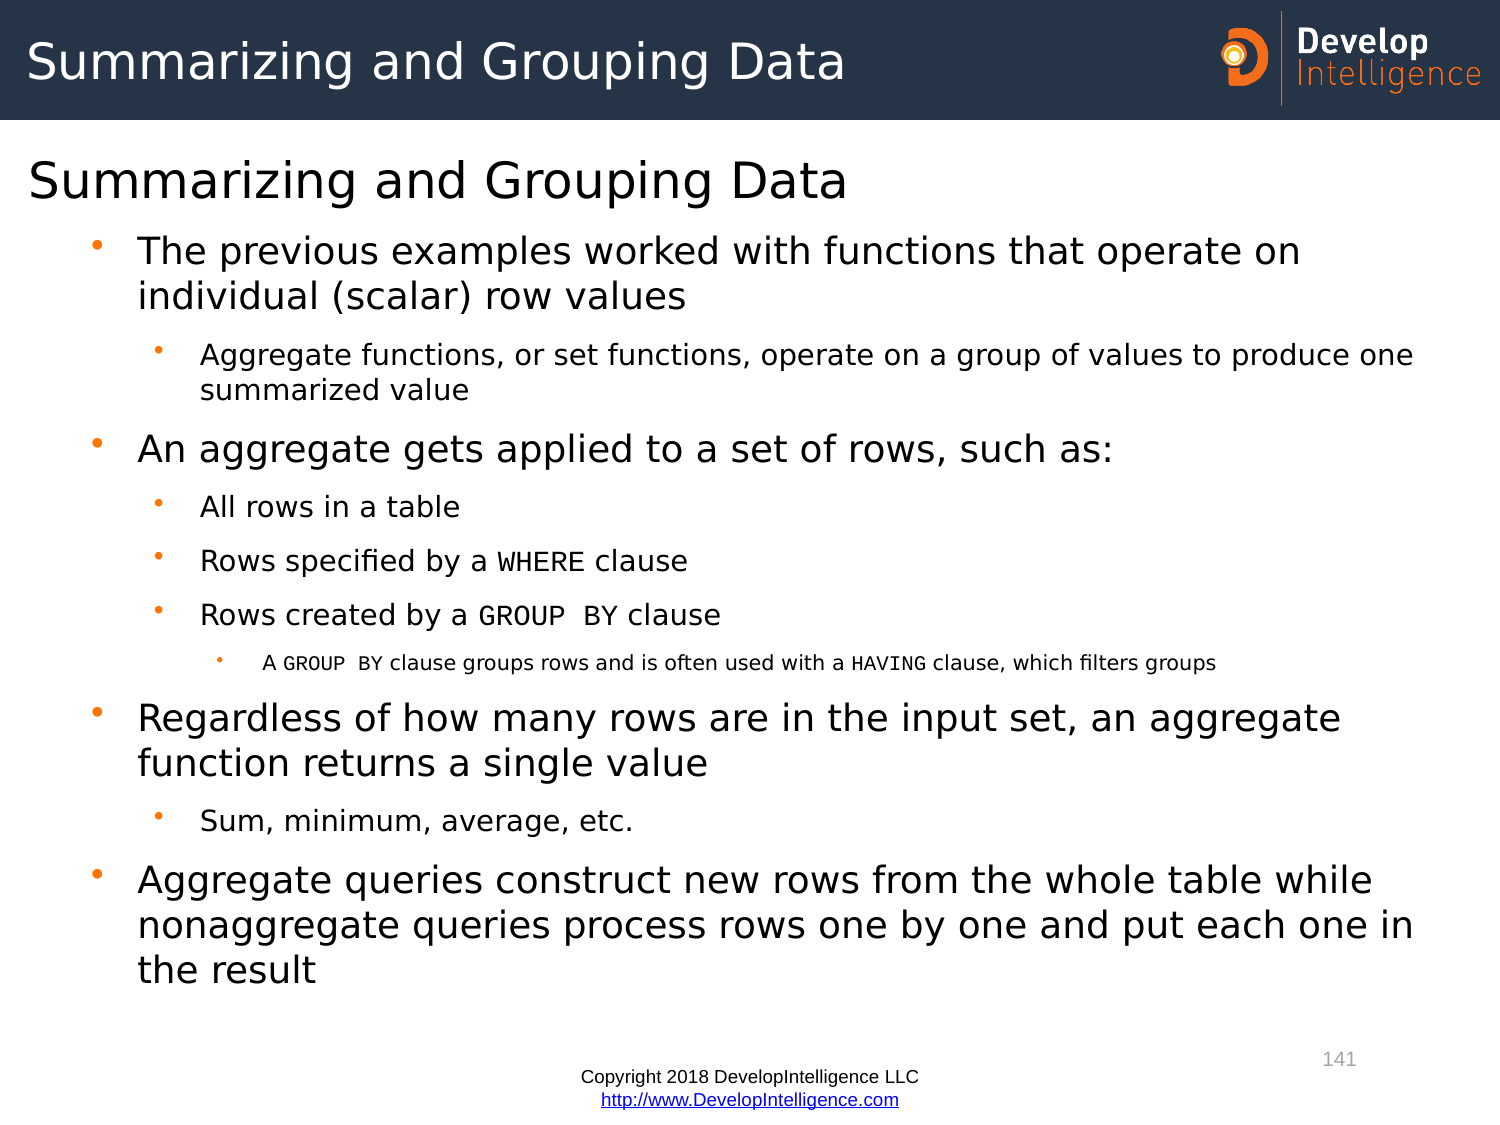

# Summarizing and Grouping Data
Summarizing and Grouping Data
The previous examples worked with functions that operate on individual (scalar) row values
Aggregate functions, or set functions, operate on a group of values to produce one summarized value
An aggregate gets applied to a set of rows, such as:
All rows in a table
Rows specified by a WHERE clause
Rows created by a GROUP BY clause
A GROUP BY clause groups rows and is often used with a HAVING clause, which filters groups
Regardless of how many rows are in the input set, an aggregate function returns a single value
Sum, minimum, average, etc.
Aggregate queries construct new rows from the whole table while nonaggregate queries process rows one by one and put each one in the result

141